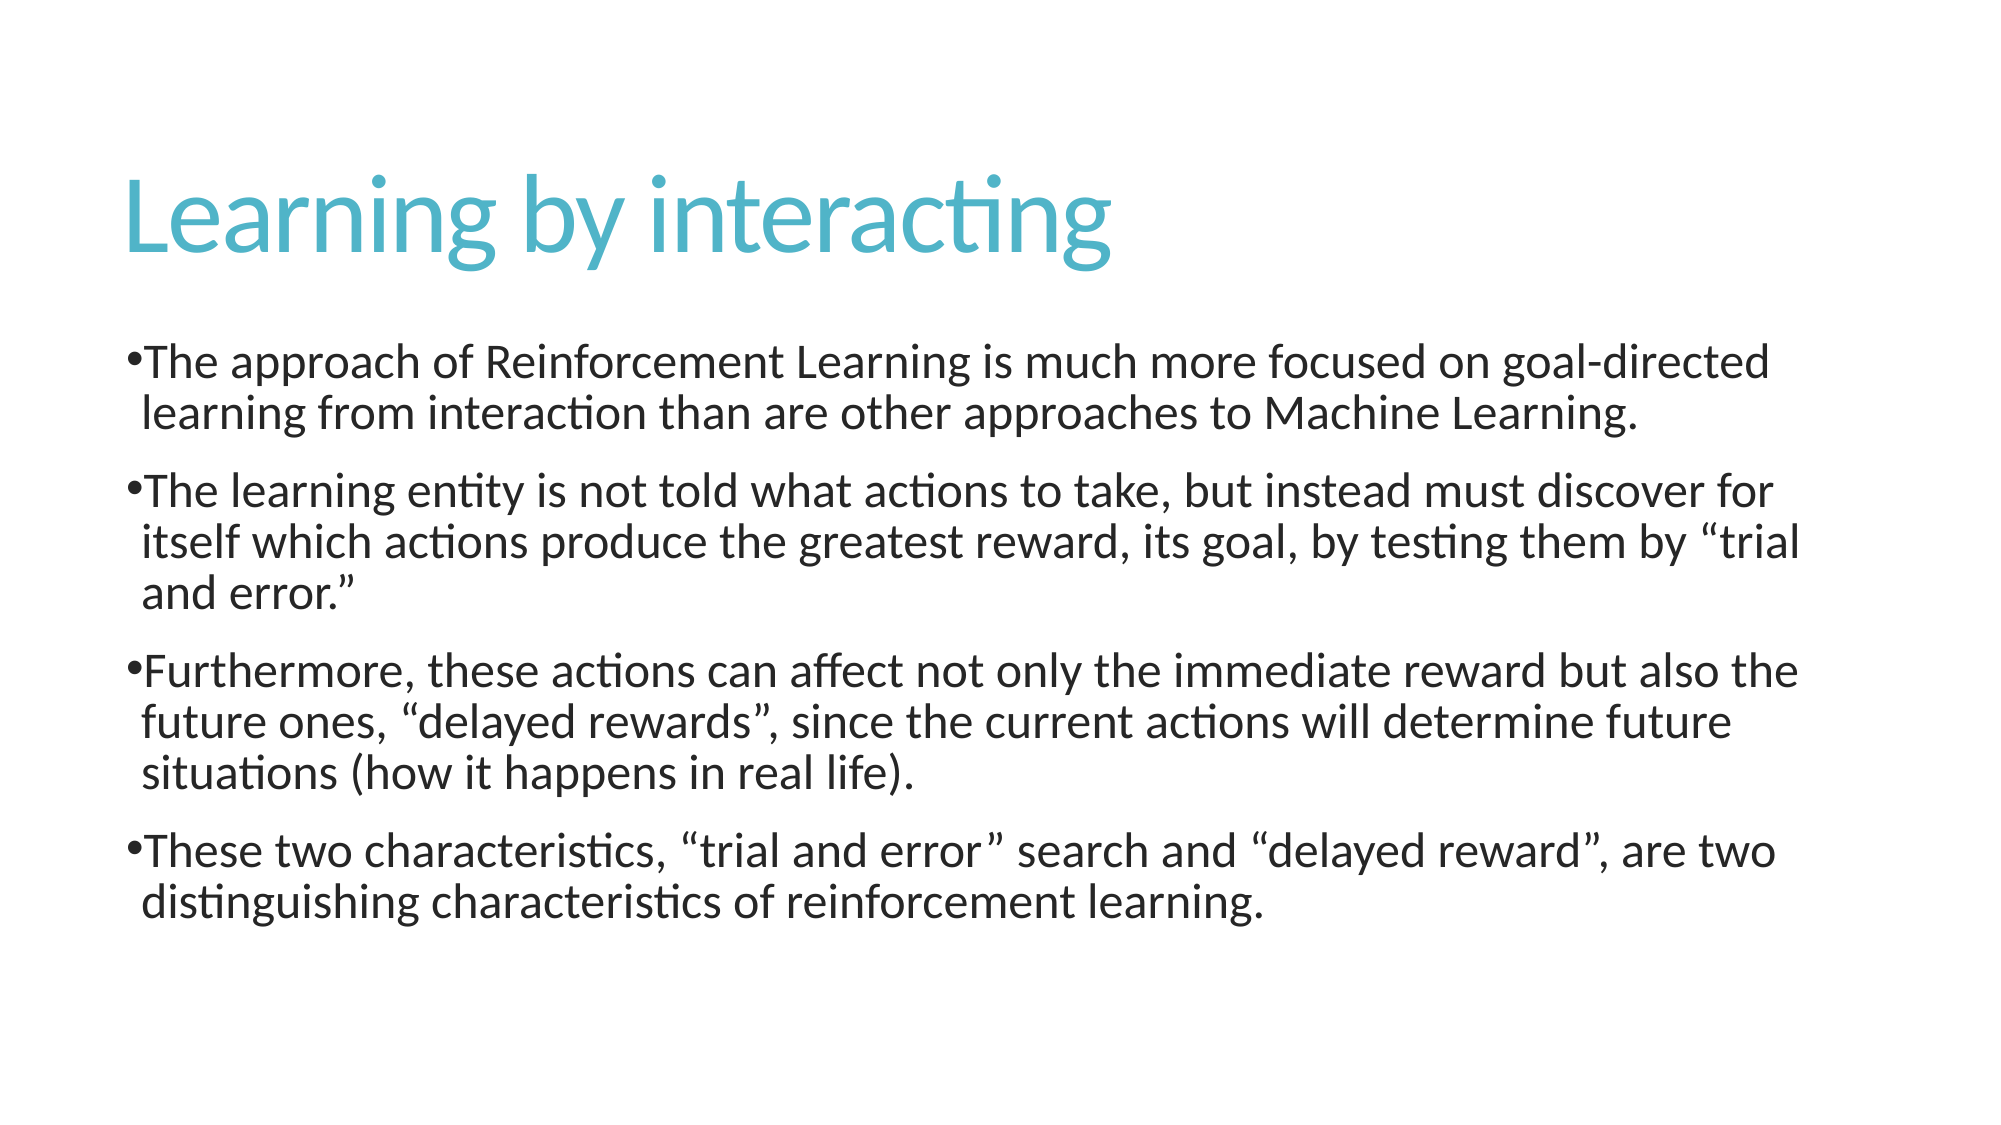

# Learning by interacting
The approach of Reinforcement Learning is much more focused on goal-directed learning from interaction than are other approaches to Machine Learning.
The learning entity is not told what actions to take, but instead must discover for itself which actions produce the greatest reward, its goal, by testing them by “trial and error.”
Furthermore, these actions can affect not only the immediate reward but also the future ones, “delayed rewards”, since the current actions will determine future situations (how it happens in real life).
These two characteristics, “trial and error” search and “delayed reward”, are two distinguishing characteristics of reinforcement learning.